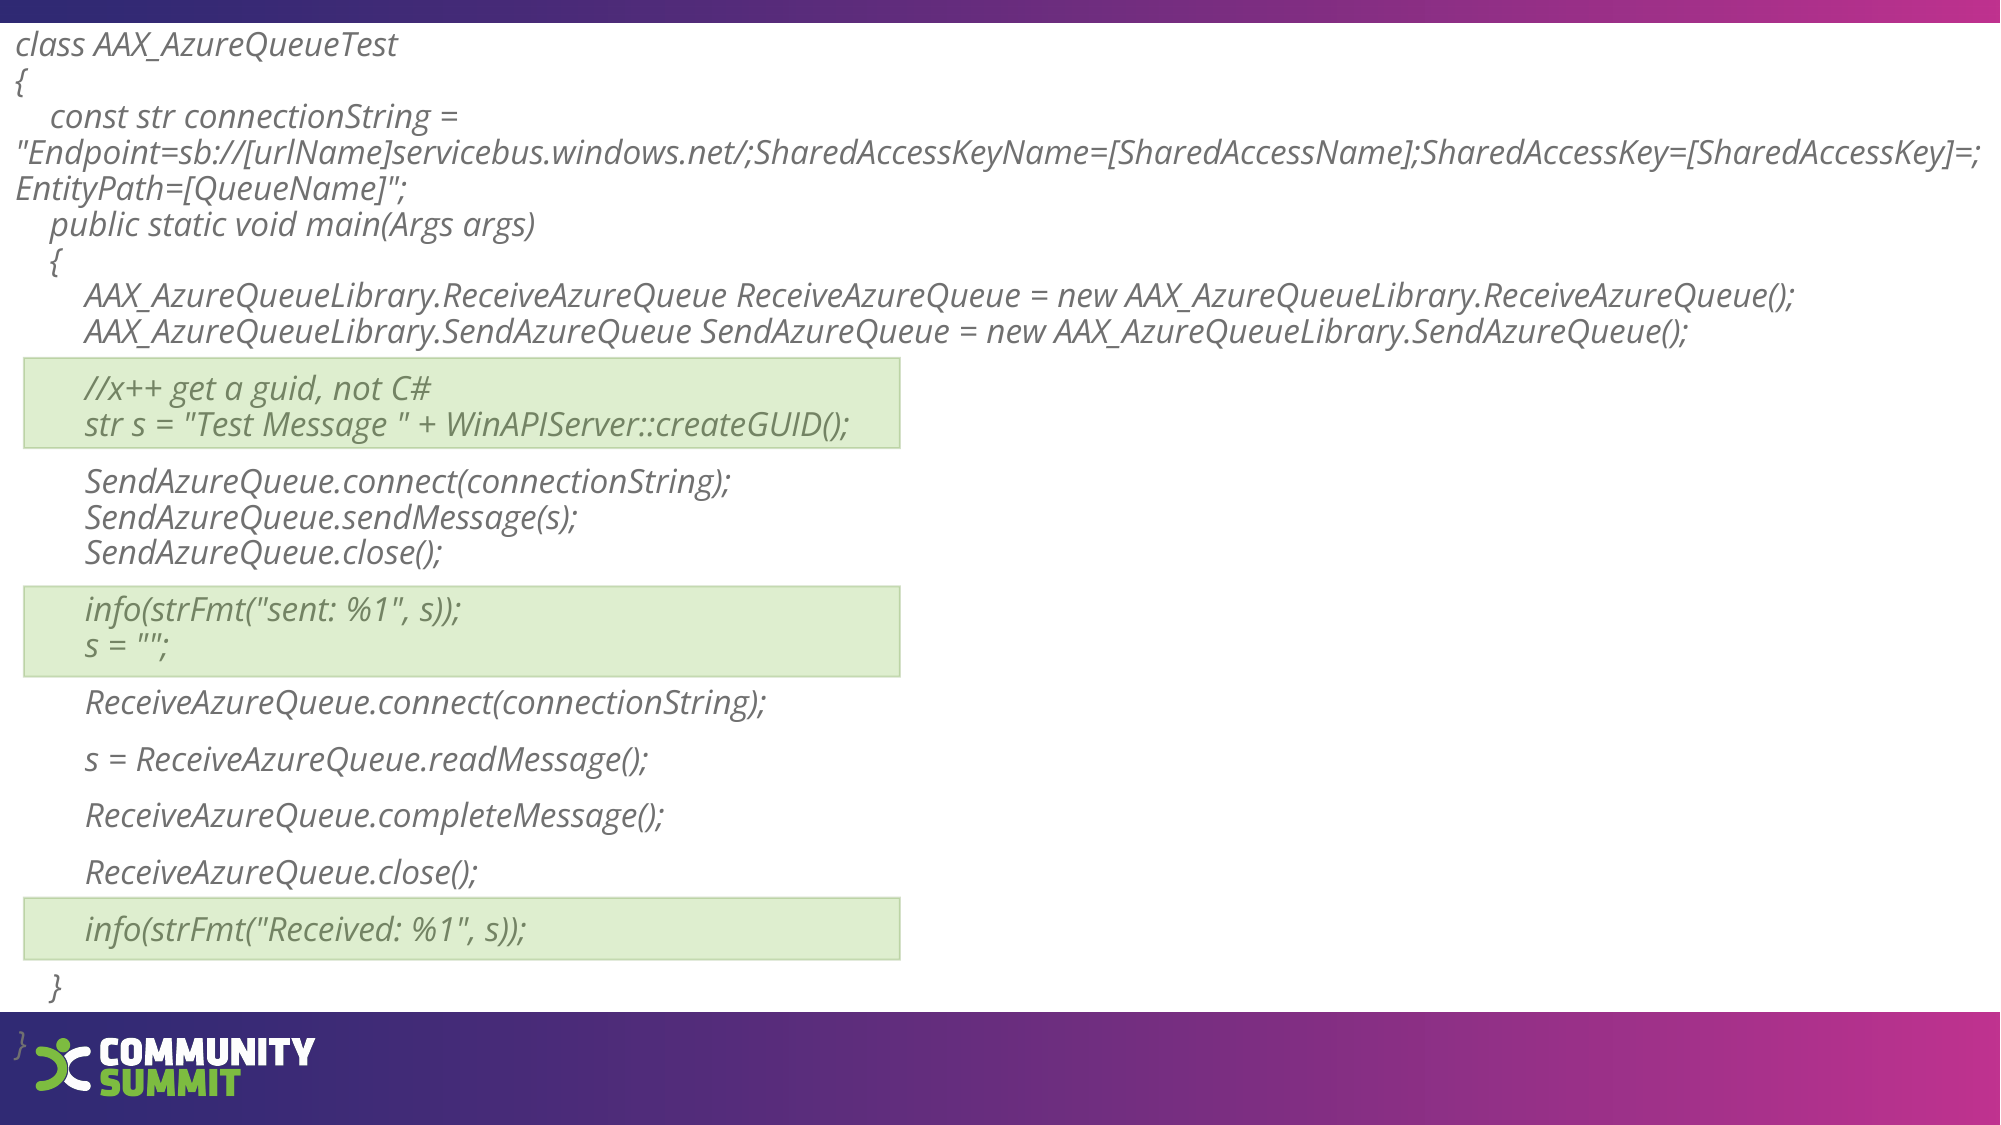

class AAX_AzureQueueTest
{
    const str connectionString = "Endpoint=sb://[urlName]servicebus.windows.net/;SharedAccessKeyName=[SharedAccessName];SharedAccessKey=[SharedAccessKey]=;EntityPath=[QueueName]";
    public static void main(Args args)
    {
        AAX_AzureQueueLibrary.ReceiveAzureQueue ReceiveAzureQueue = new AAX_AzureQueueLibrary.ReceiveAzureQueue();
        AAX_AzureQueueLibrary.SendAzureQueue SendAzureQueue = new AAX_AzureQueueLibrary.SendAzureQueue();
        //x++ get a guid, not C#
        str s = "Test Message " + WinAPIServer::createGUID();
        SendAzureQueue.connect(connectionString);
        SendAzureQueue.sendMessage(s);
        SendAzureQueue.close();
        info(strFmt("sent: %1", s));
        s = "";
        ReceiveAzureQueue.connect(connectionString);
        s = ReceiveAzureQueue.readMessage();
        ReceiveAzureQueue.completeMessage();
        ReceiveAzureQueue.close();
        info(strFmt("Received: %1", s));
    }
}